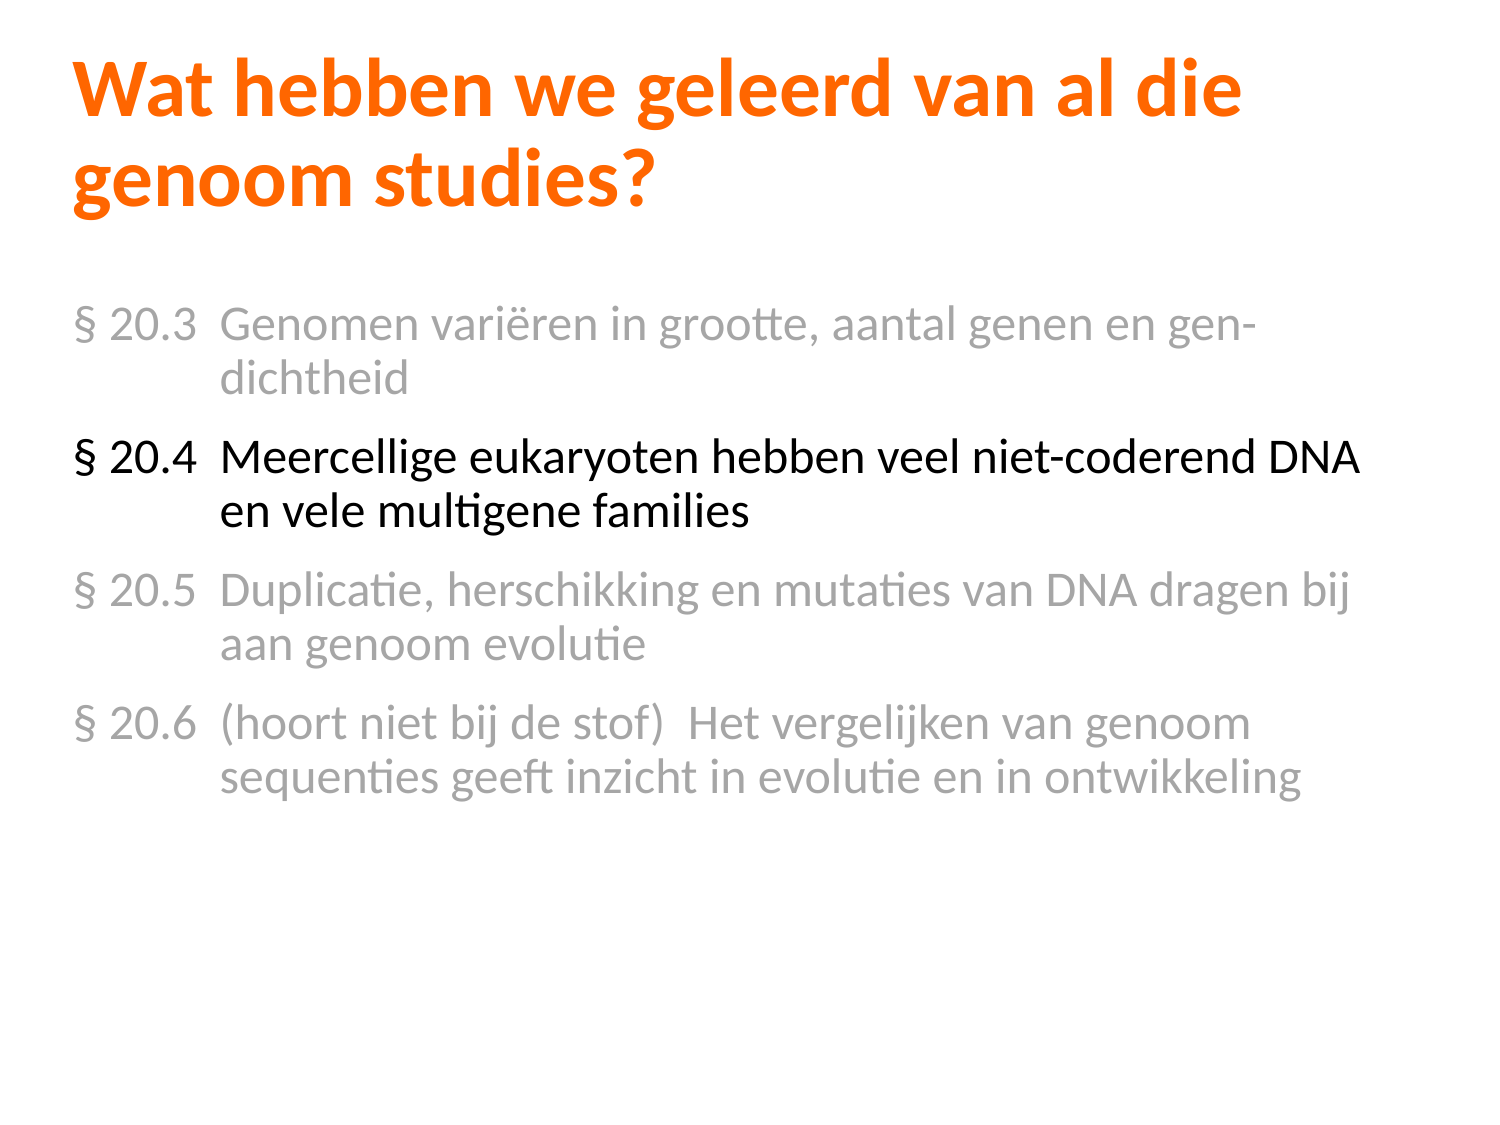

Wat hebben we geleerd van al die genoom studies?
§ 20.3 	Genomen variëren in grootte, aantal genen en gen-dichtheid
§ 20.4 	Meercellige eukaryoten hebben veel niet-coderend DNA en vele multigene families
§ 20.5 	Duplicatie, herschikking en mutaties van DNA dragen bij aan genoom evolutie
§ 20.6	(hoort niet bij de stof)  Het vergelijken van genoom sequenties geeft inzicht in evolutie en in ontwikkeling